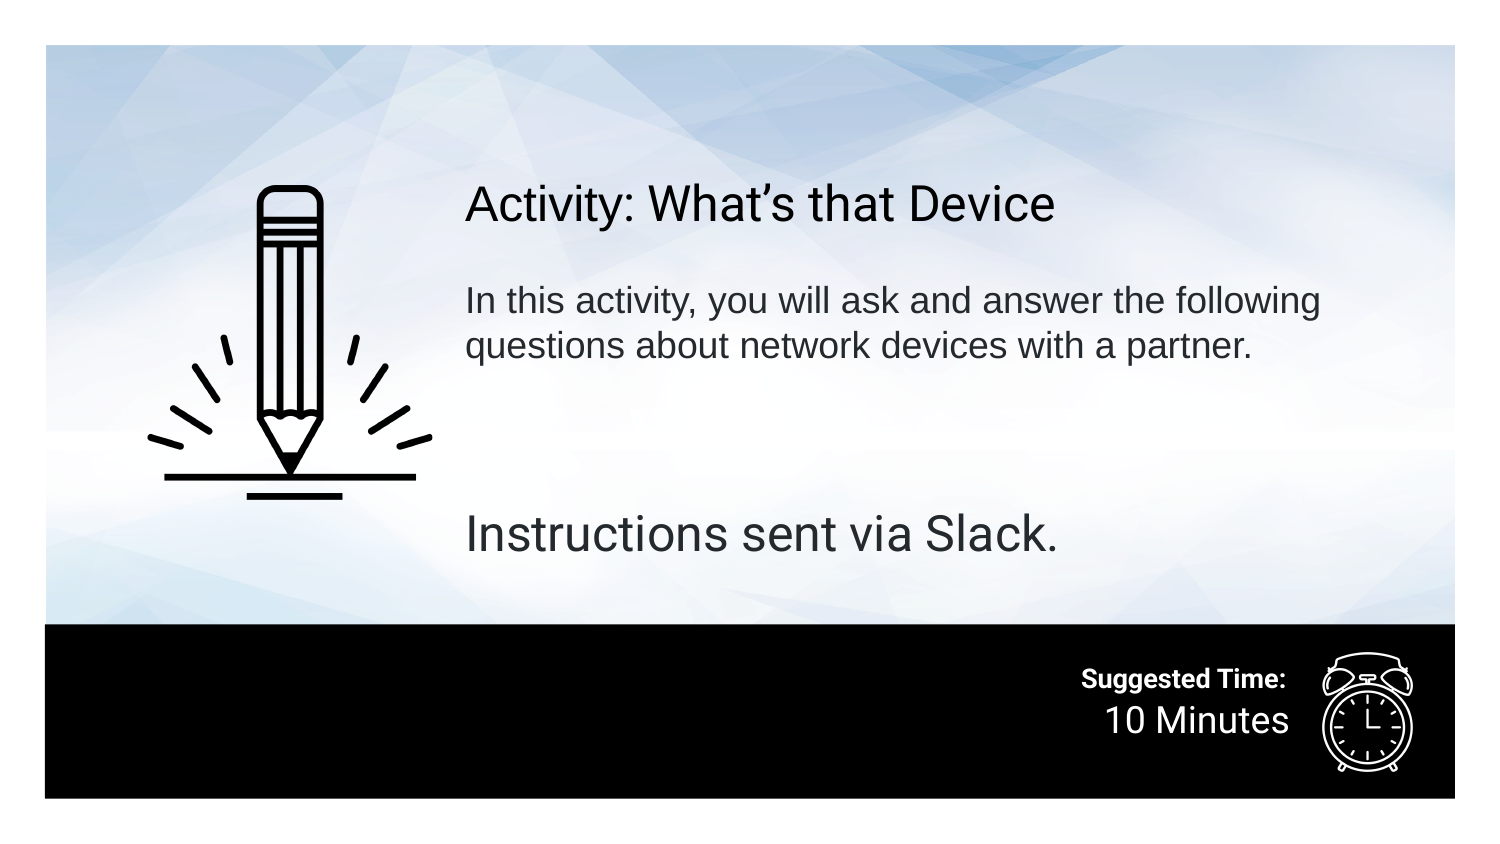

Activity: What’s that Device

In this activity, you will ask and answer the following questions about network devices with a partner.

Instructions sent via Slack.
# 10 Minutes